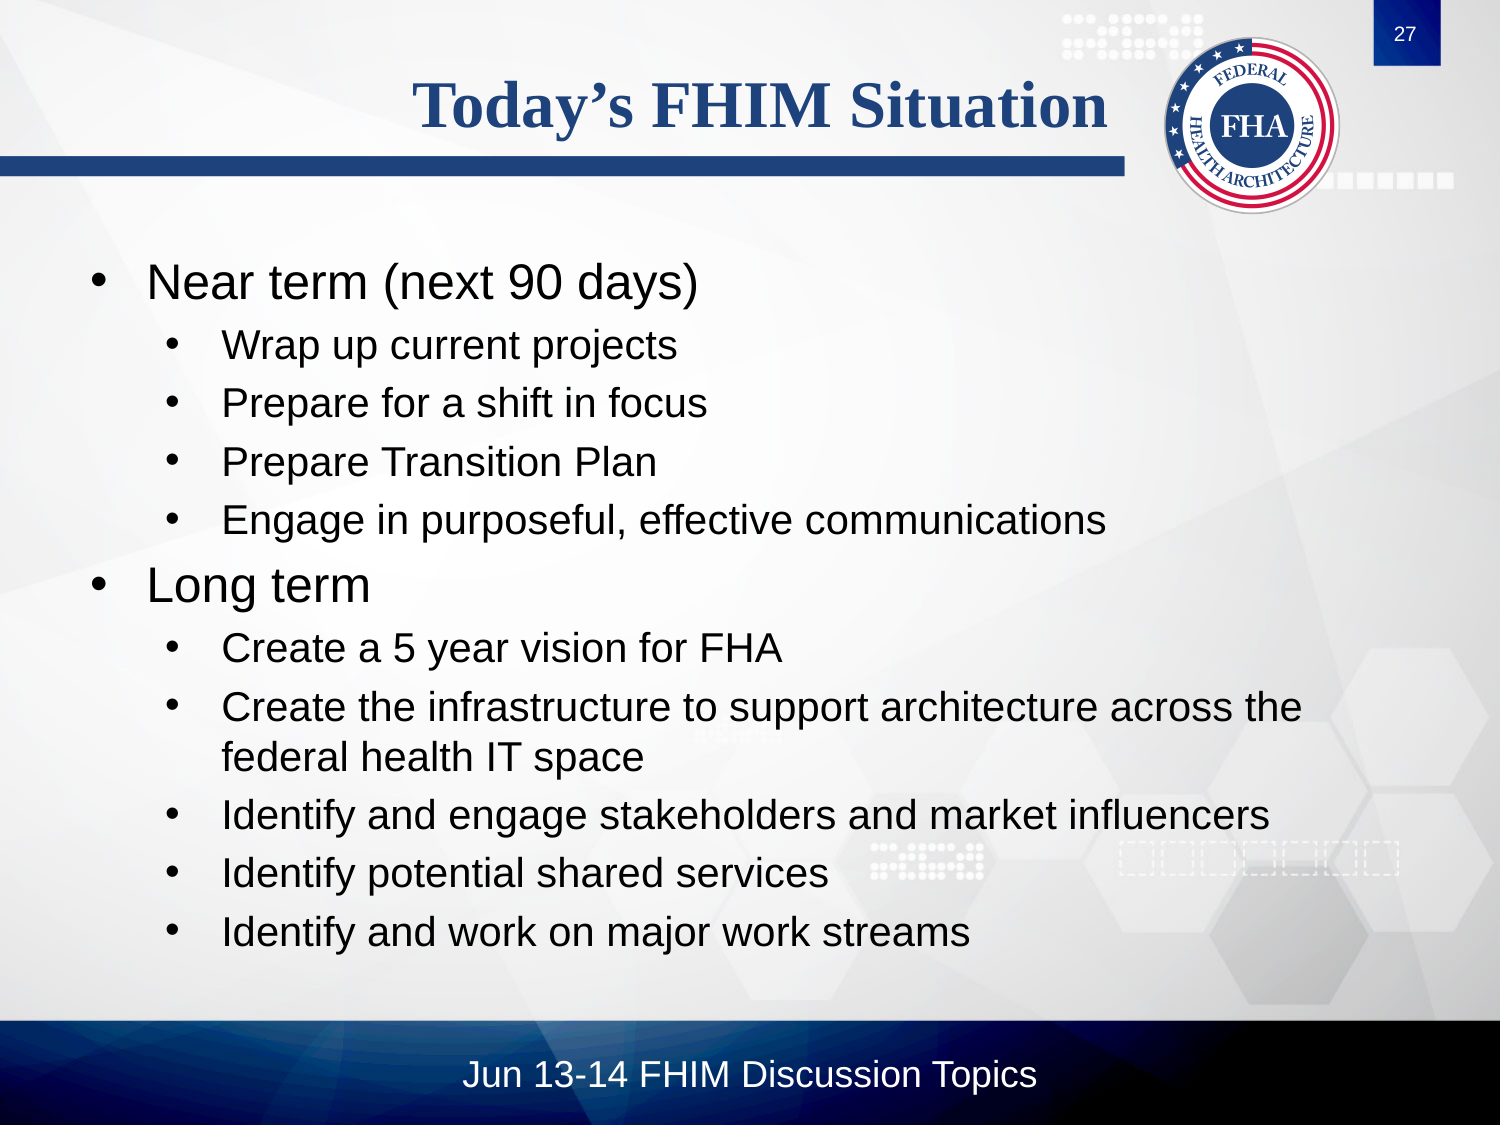

27
# Today’s FHIM Situation
Near term (next 90 days)
Wrap up current projects
Prepare for a shift in focus
Prepare Transition Plan
Engage in purposeful, effective communications
Long term
Create a 5 year vision for FHA
Create the infrastructure to support architecture across the federal health IT space
Identify and engage stakeholders and market influencers
Identify potential shared services
Identify and work on major work streams
Jun 13-14 FHIM Discussion Topics